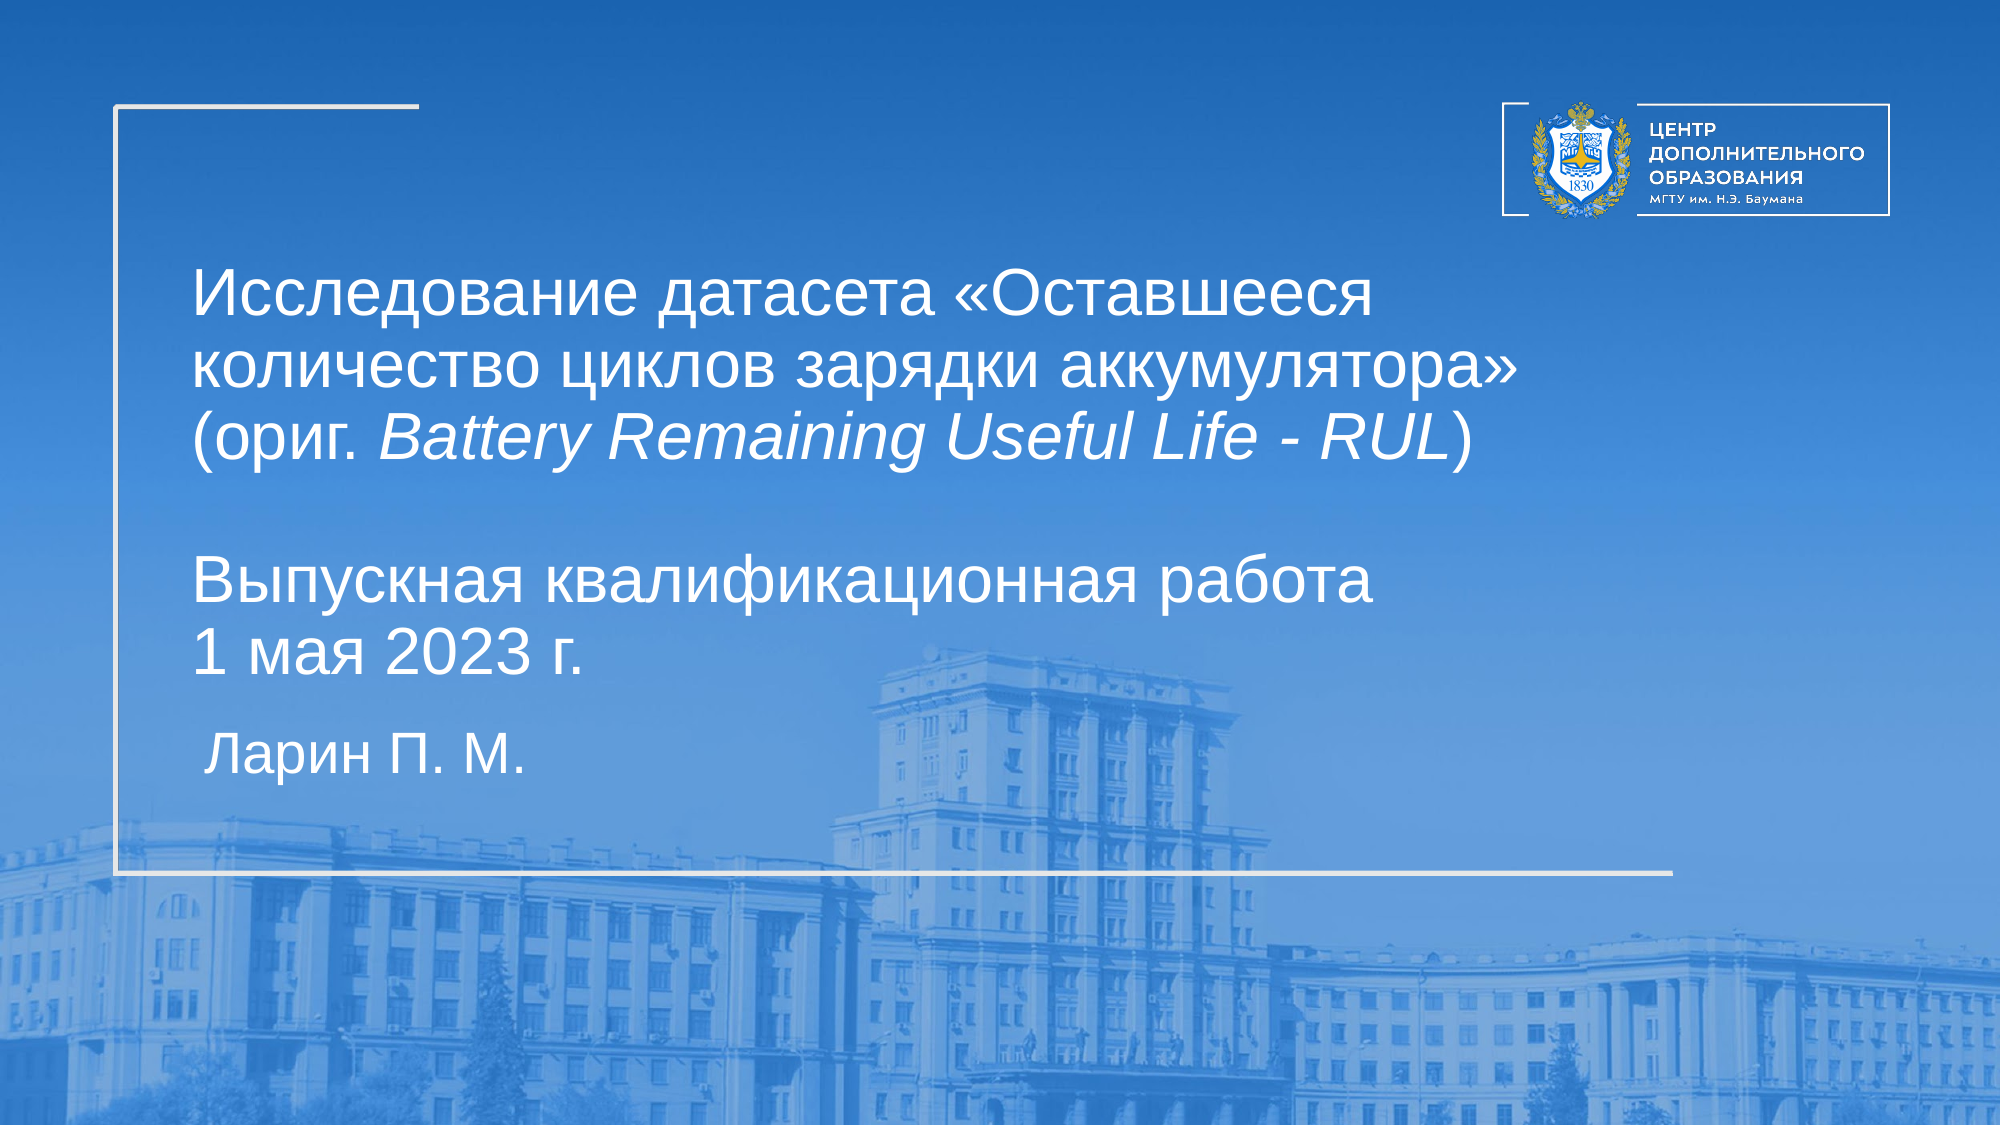

# Исследование датасета «Оставшееся количество циклов зарядки аккумулятора» (ориг. Battery Remaining Useful Life - RUL) Выпускная квалификационная работа 1 мая 2023 г.
Ларин П. М.